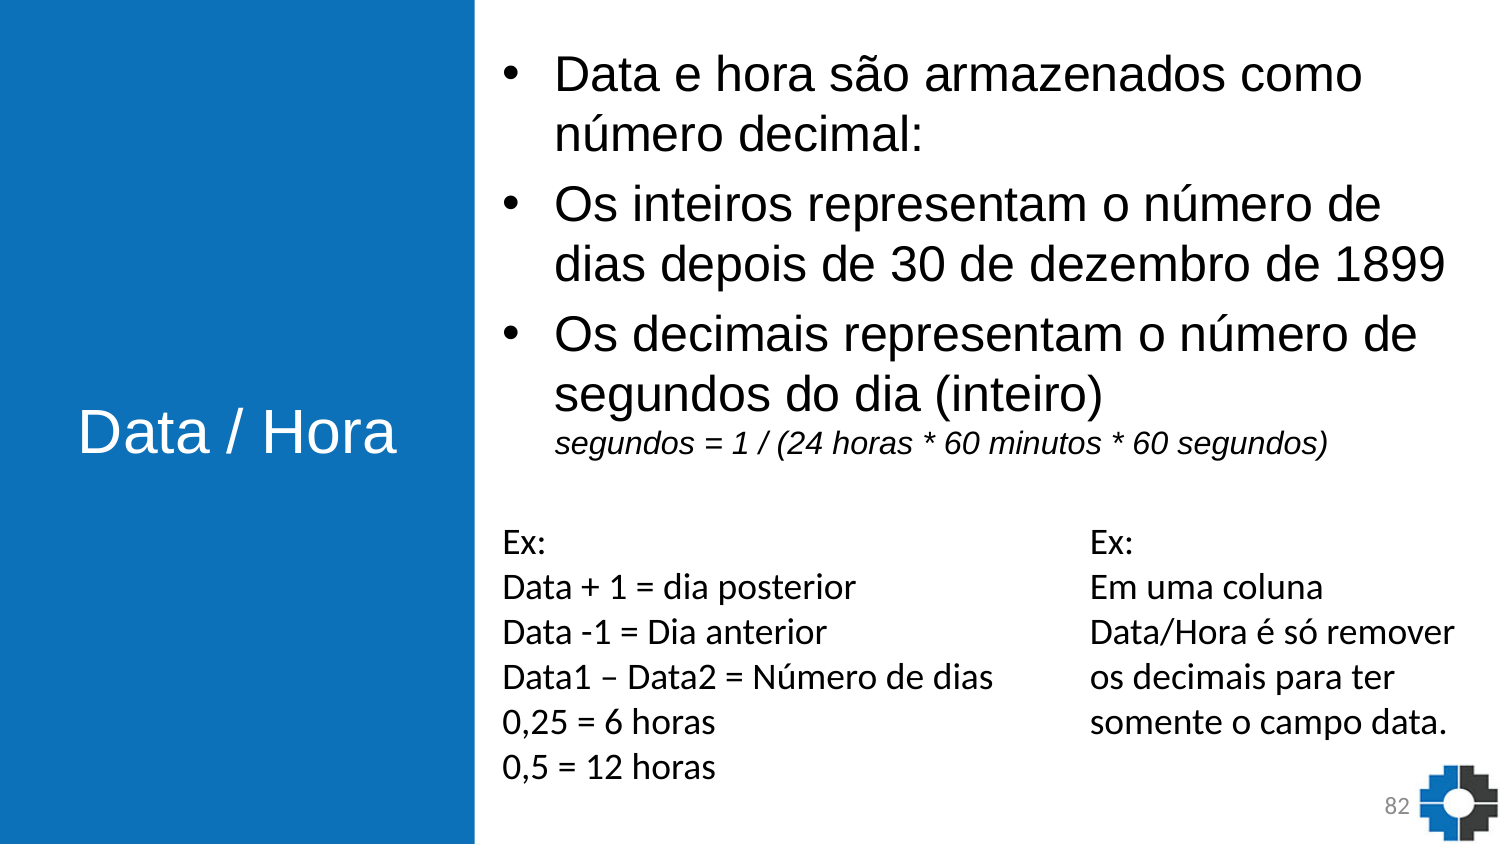

# Data / Hora
Data e hora são armazenados como número decimal:
Os inteiros representam o número de dias depois de 30 de dezembro de 1899
Os decimais representam o número de segundos do dia (inteiro)
segundos = 1 / (24 horas * 60 minutos * 60 segundos)
Ex:
Data + 1 = dia posterior
Data -1 = Dia anterior
Data1 – Data2 = Número de dias
0,25 = 6 horas
0,5 = 12 horas

Ex:
Em uma coluna Data/Hora é só remover os decimais para ter somente o campo data.

82